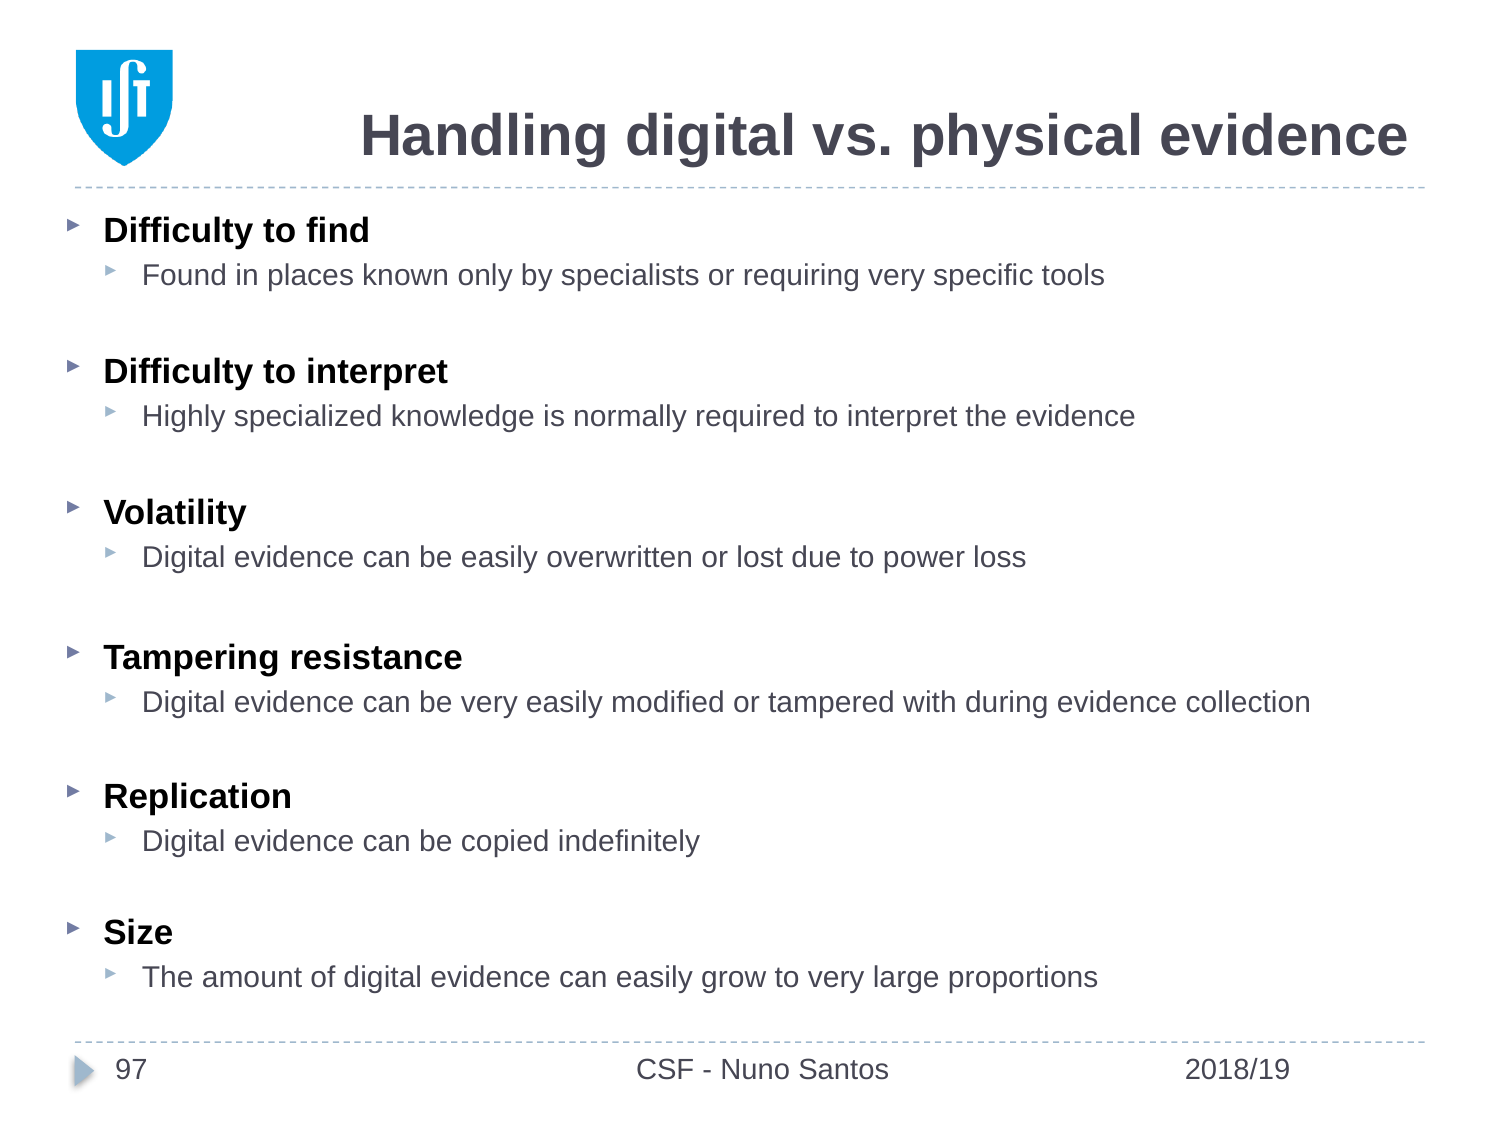

# Handling digital vs. physical evidence
Difficulty to find
Found in places known only by specialists or requiring very specific tools

Difficulty to interpret
Highly specialized knowledge is normally required to interpret the evidence

Volatility
Digital evidence can be easily overwritten or lost due to power loss

Tampering resistance
Digital evidence can be very easily modified or tampered with during evidence collection

Replication
Digital evidence can be copied indefinitely

Size
The amount of digital evidence can easily grow to very large proportions
97
CSF - Nuno Santos
2018/19